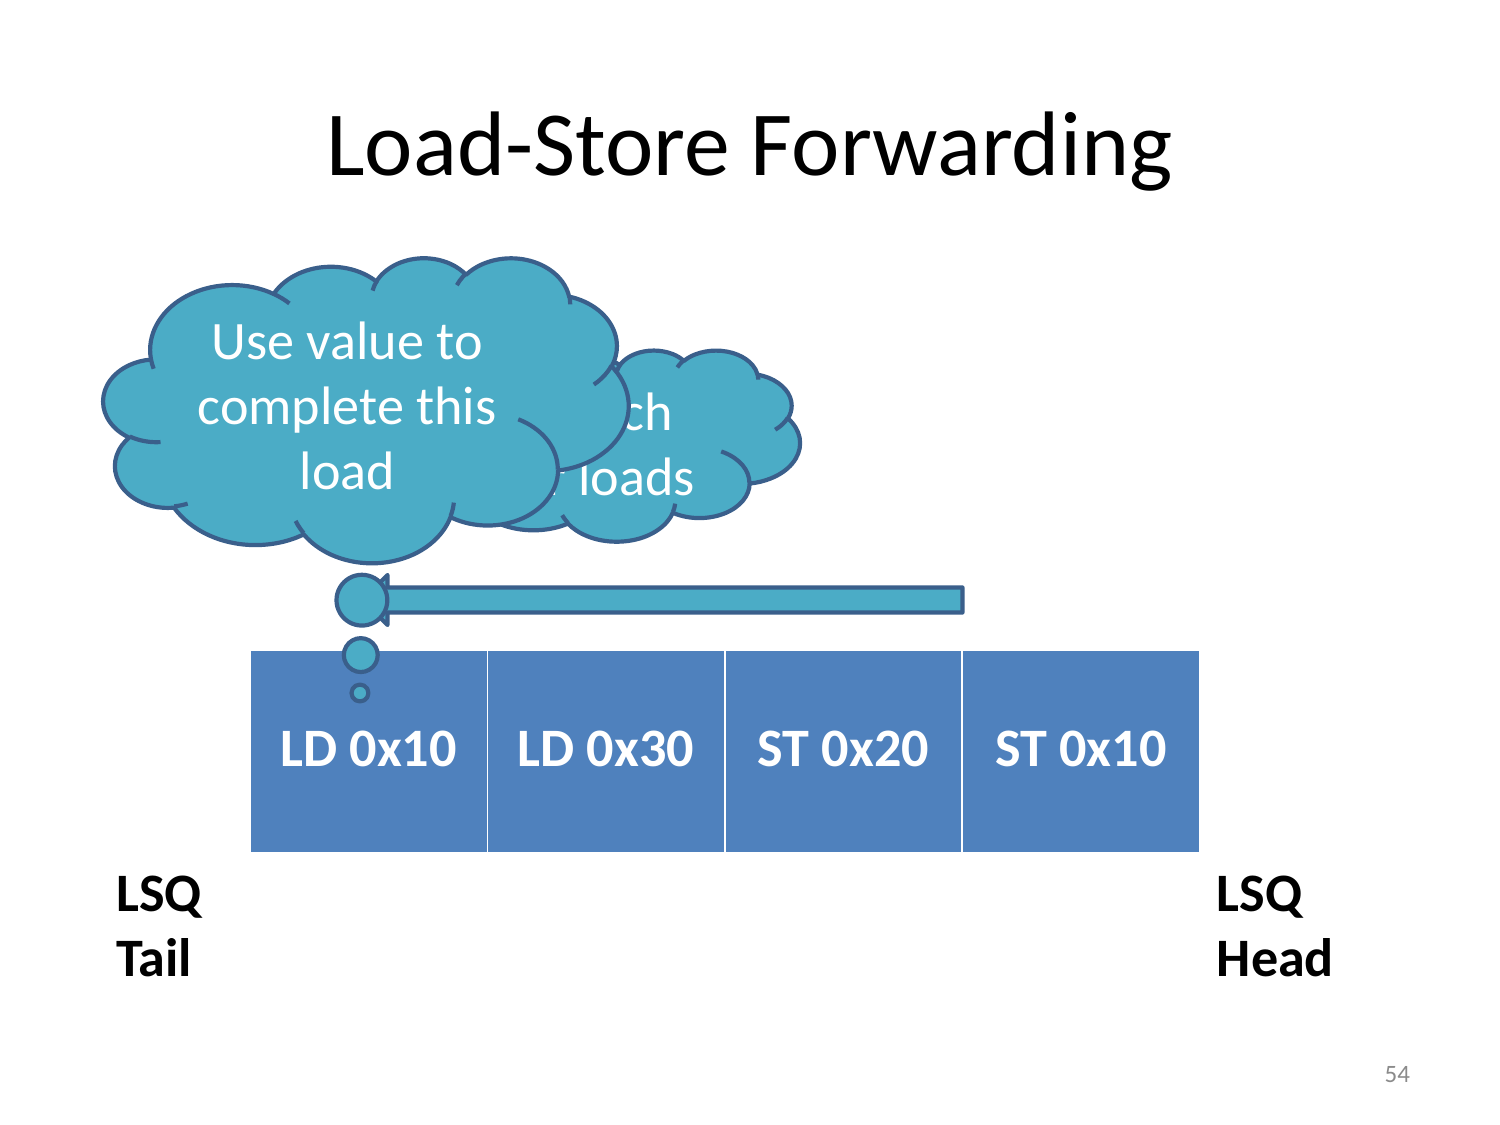

# Load-Store Forwarding
Use value to complete this load
Search for loads

| LD 0x10 | LD 0x30 | ST 0x20 | ST 0x10 |
| --- | --- | --- | --- |
LSQ
Tail
LSQ
Head
54